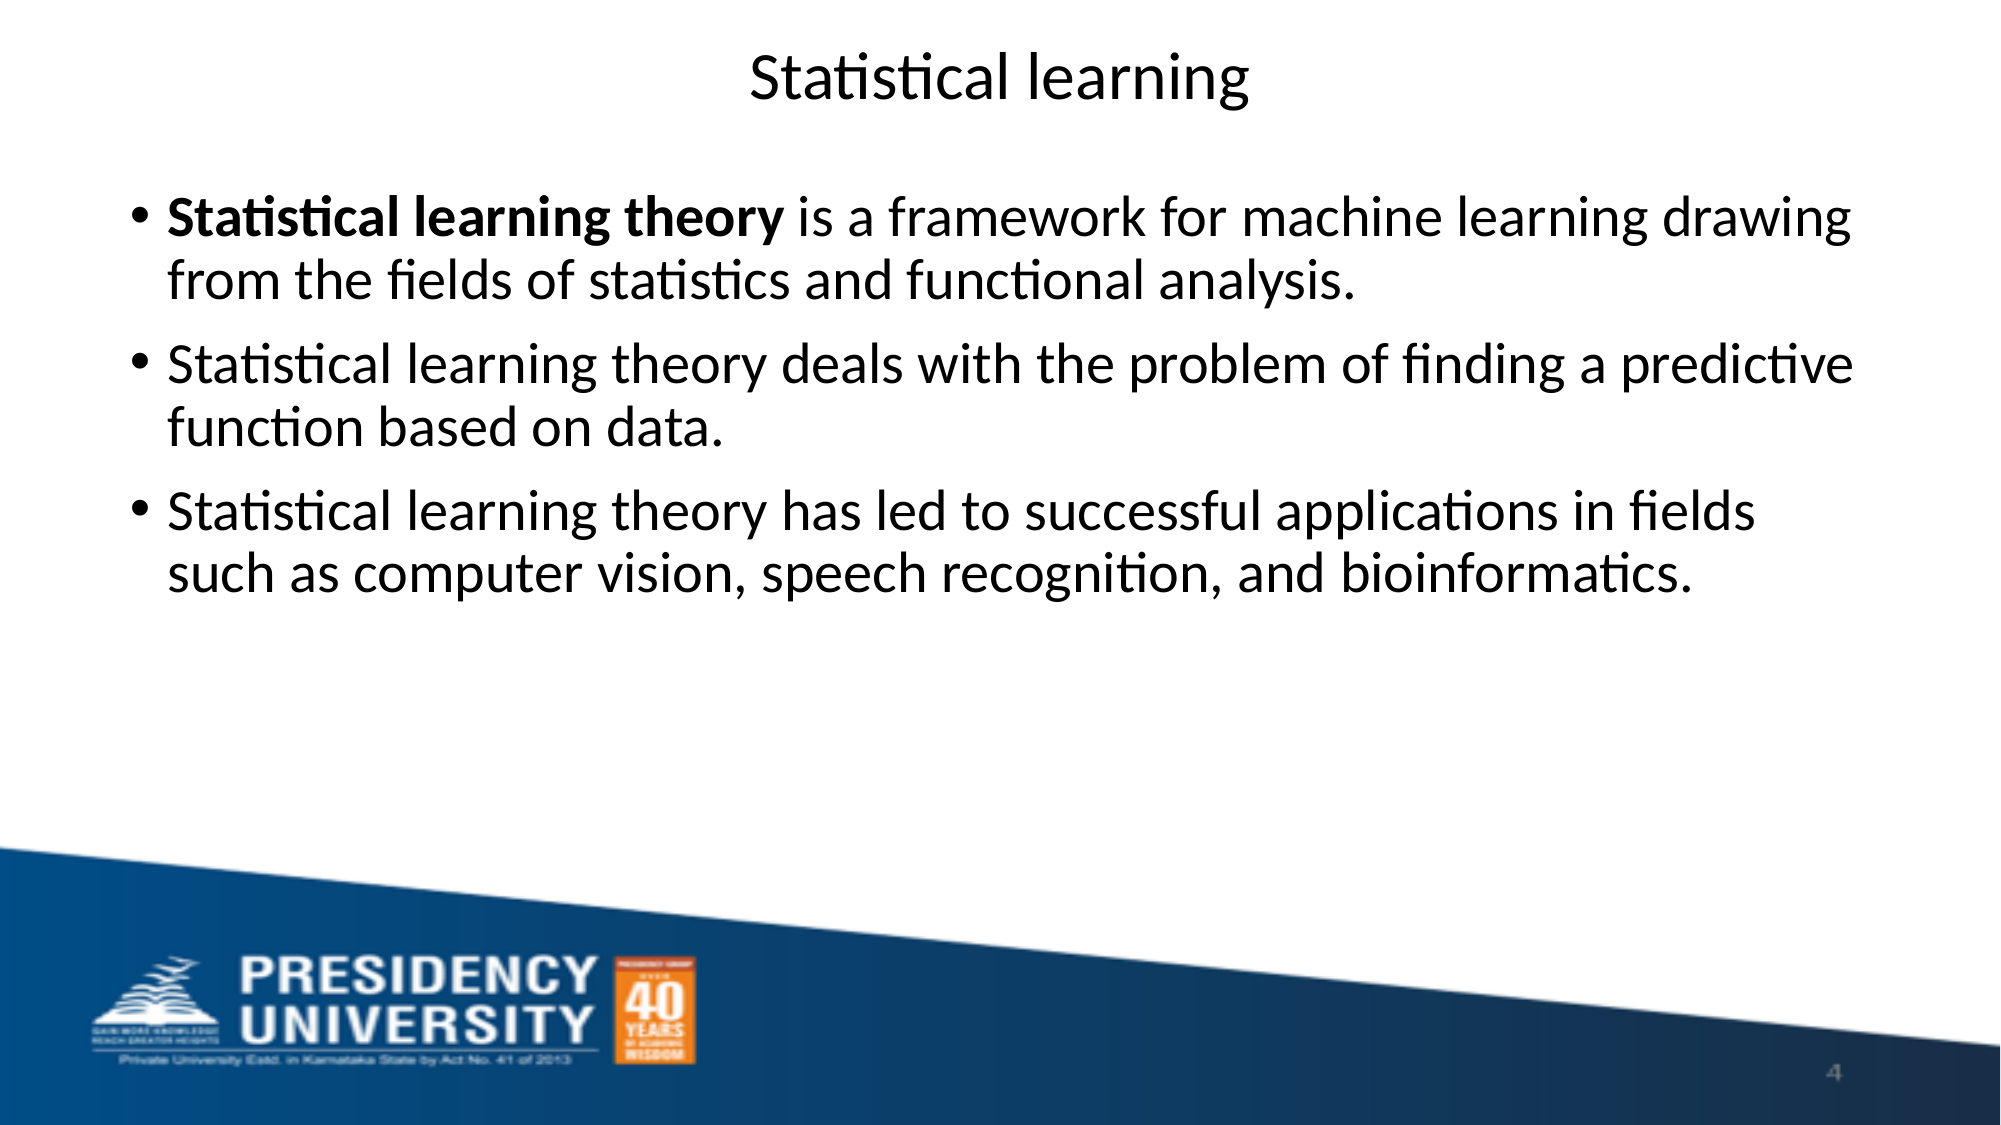

# Statistical learning
Statistical learning theory is a framework for machine learning drawing from the fields of statistics and functional analysis.
Statistical learning theory deals with the problem of finding a predictive function based on data.
Statistical learning theory has led to successful applications in fields such as computer vision, speech recognition, and bioinformatics.